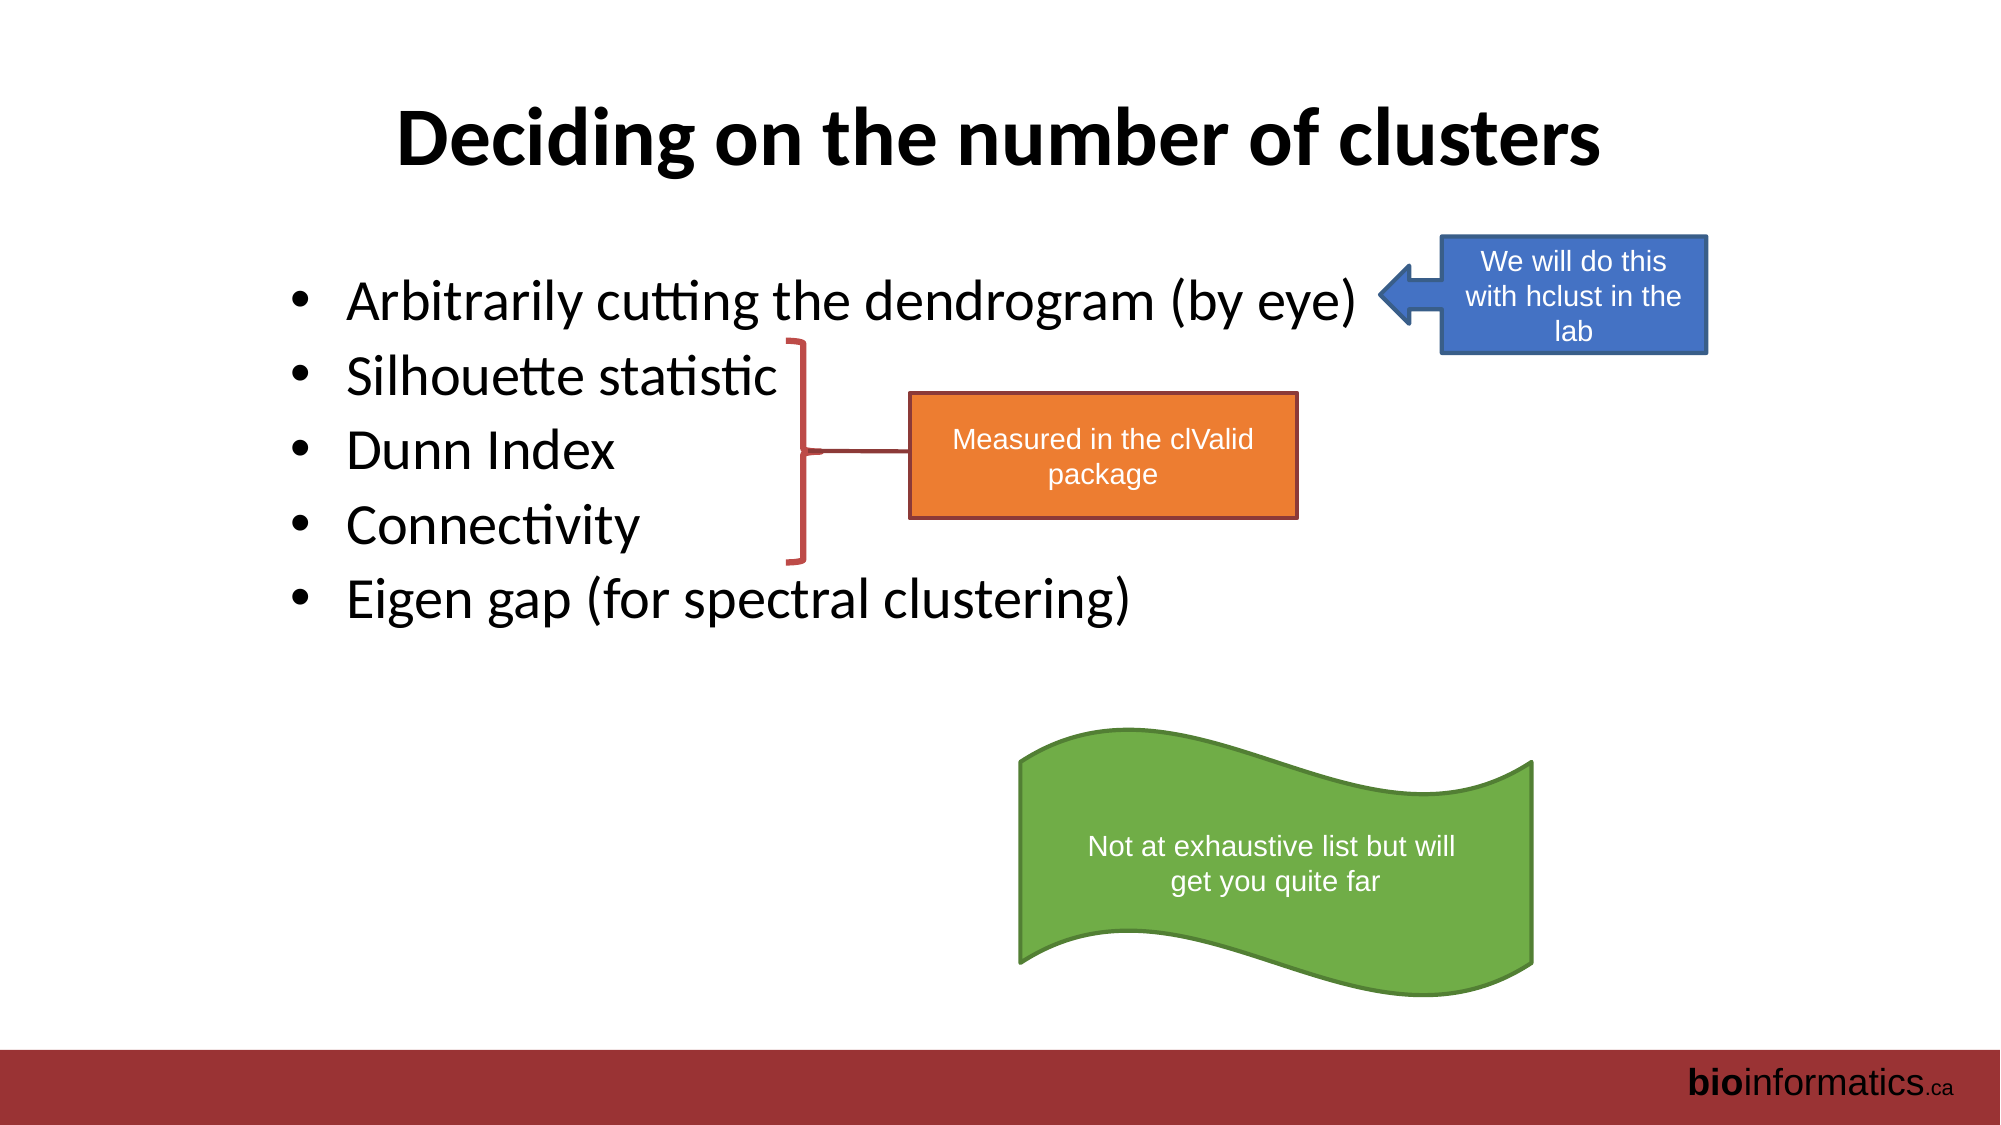

# Deciding on the number of clusters
We will do this with hclust in the lab
Arbitrarily cutting the dendrogram (by eye)
Silhouette statistic
Dunn Index
Connectivity
Eigen gap (for spectral clustering)

Measured in the clValid package
Not at exhaustive list but will
get you quite far